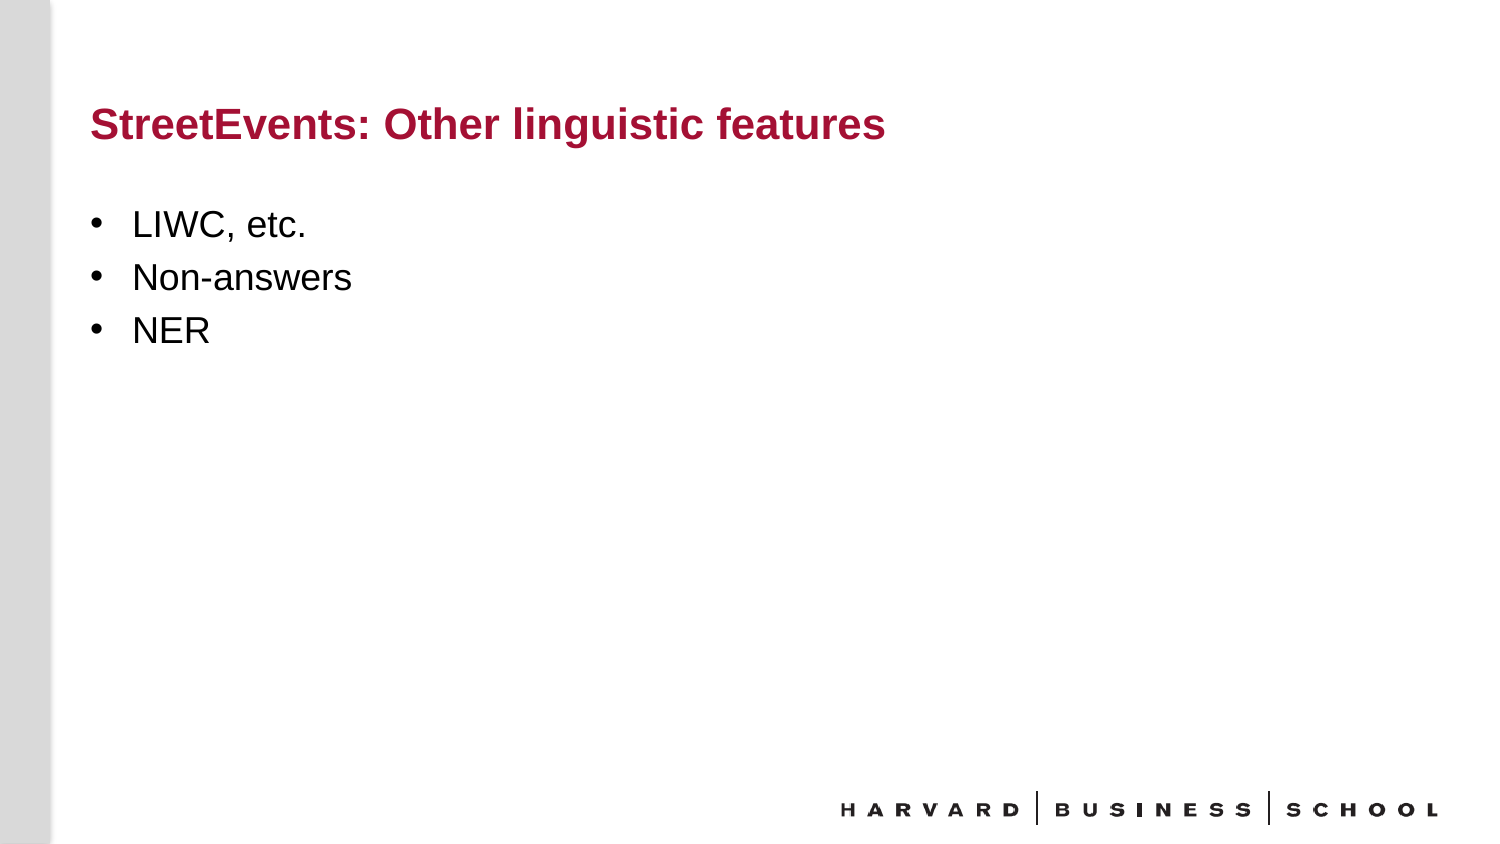

# StreetEvents: Other linguistic features
LIWC, etc.
Non-answers
NER